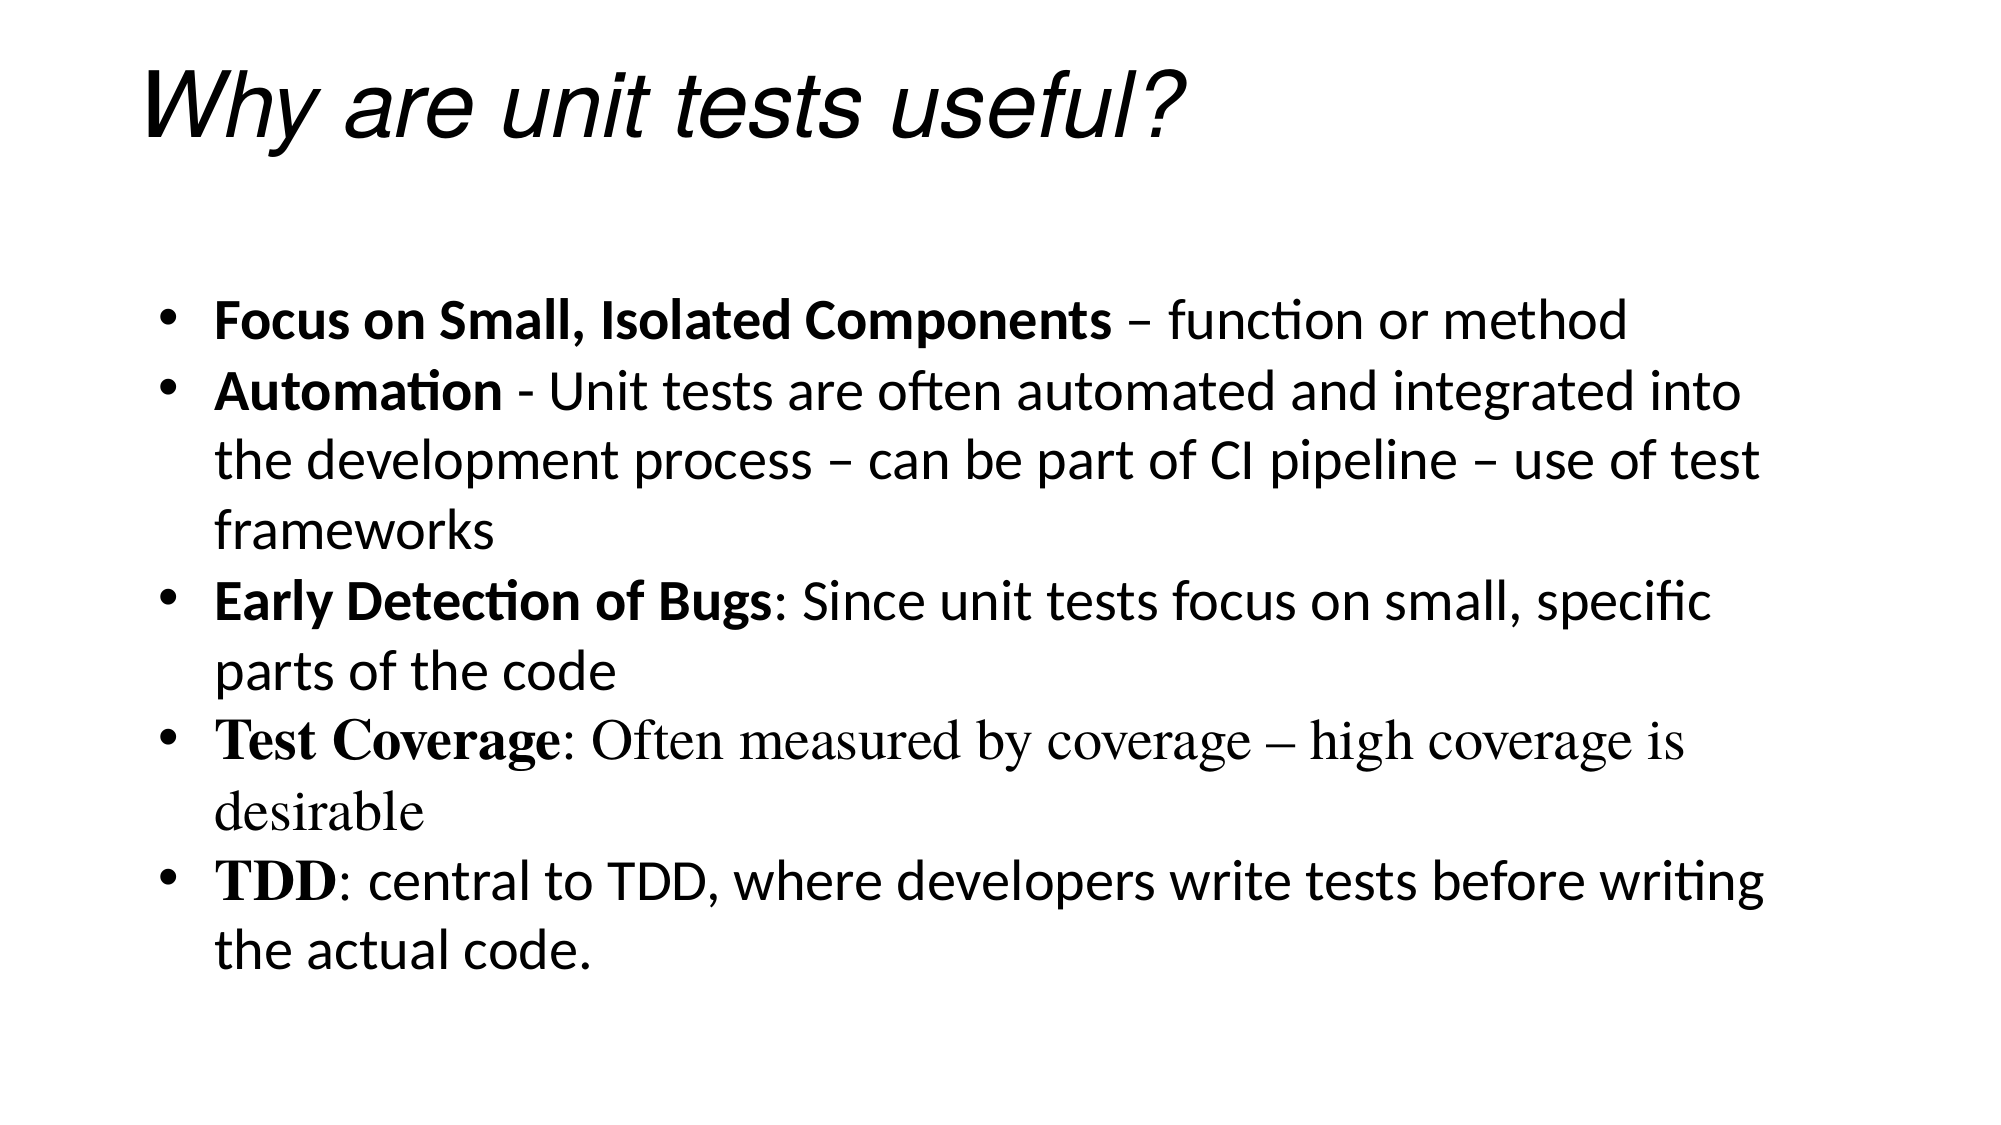

# Why are unit tests useful?
Focus on Small, Isolated Components – function or method
Automation - Unit tests are often automated and integrated into the development process – can be part of CI pipeline – use of test frameworks
Early Detection of Bugs: Since unit tests focus on small, specific parts of the code
Test Coverage: Often measured by coverage – high coverage is desirable
TDD: central to TDD, where developers write tests before writing the actual code.